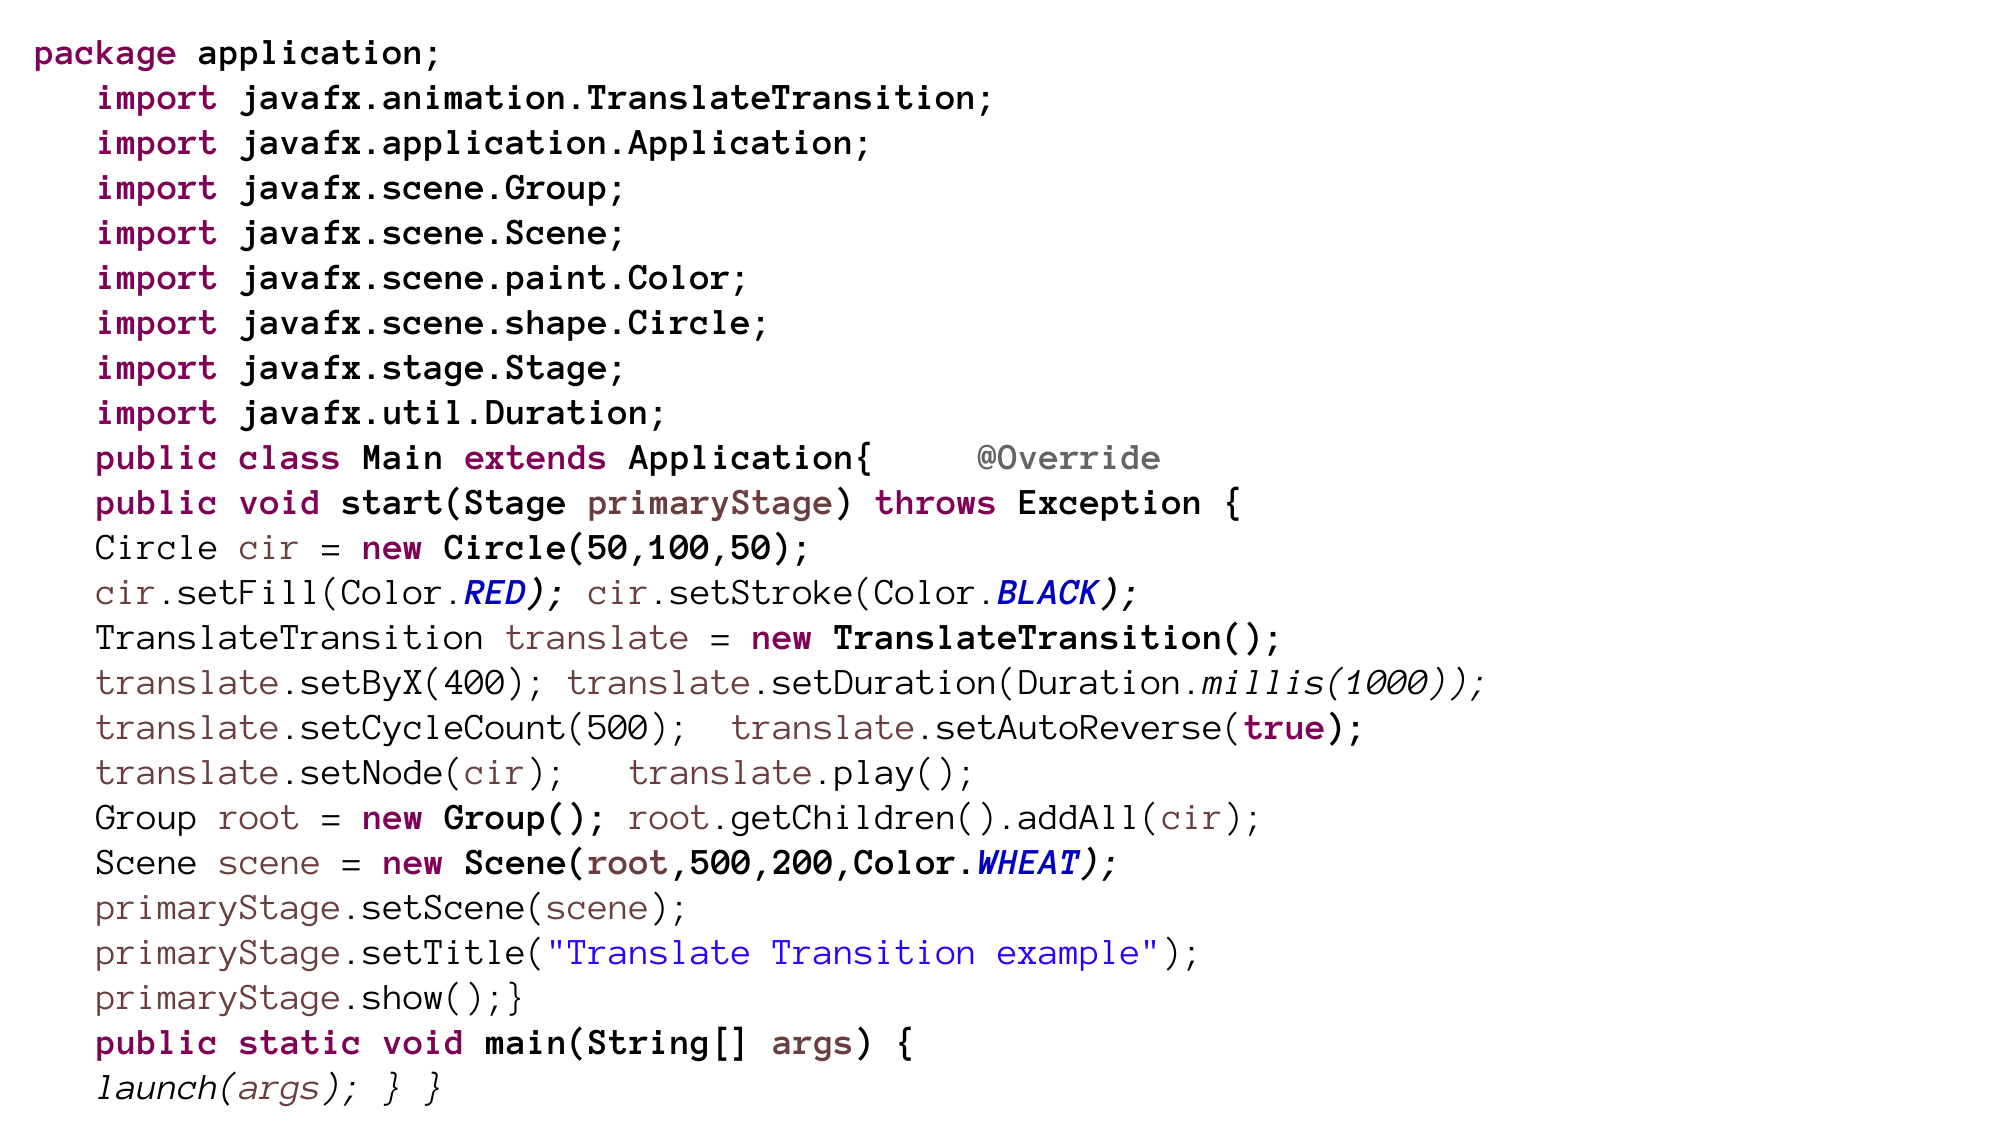

package application;
    import javafx.animation.TranslateTransition;
    import javafx.application.Application;
    import javafx.scene.Group;
    import javafx.scene.Scene;
    import javafx.scene.paint.Color;
    import javafx.scene.shape.Circle;
    import javafx.stage.Stage;
    import javafx.util.Duration;
    public class Main extends Application{     @Override
    public void start(Stage primaryStage) throws Exception {
    Circle cir = new Circle(50,100,50);
    cir.setFill(Color.RED); cir.setStroke(Color.BLACK);
    TranslateTransition translate = new TranslateTransition();
    translate.setByX(400); translate.setDuration(Duration.millis(1000));
    translate.setCycleCount(500);  translate.setAutoReverse(true);
    translate.setNode(cir);   translate.play();
    Group root = new Group(); root.getChildren().addAll(cir);
    Scene scene = new Scene(root,500,200,Color.WHEAT);
    primaryStage.setScene(scene);
    primaryStage.setTitle("Translate Transition example");
    primaryStage.show();}
    public static void main(String[] args) {
    launch(args); } }